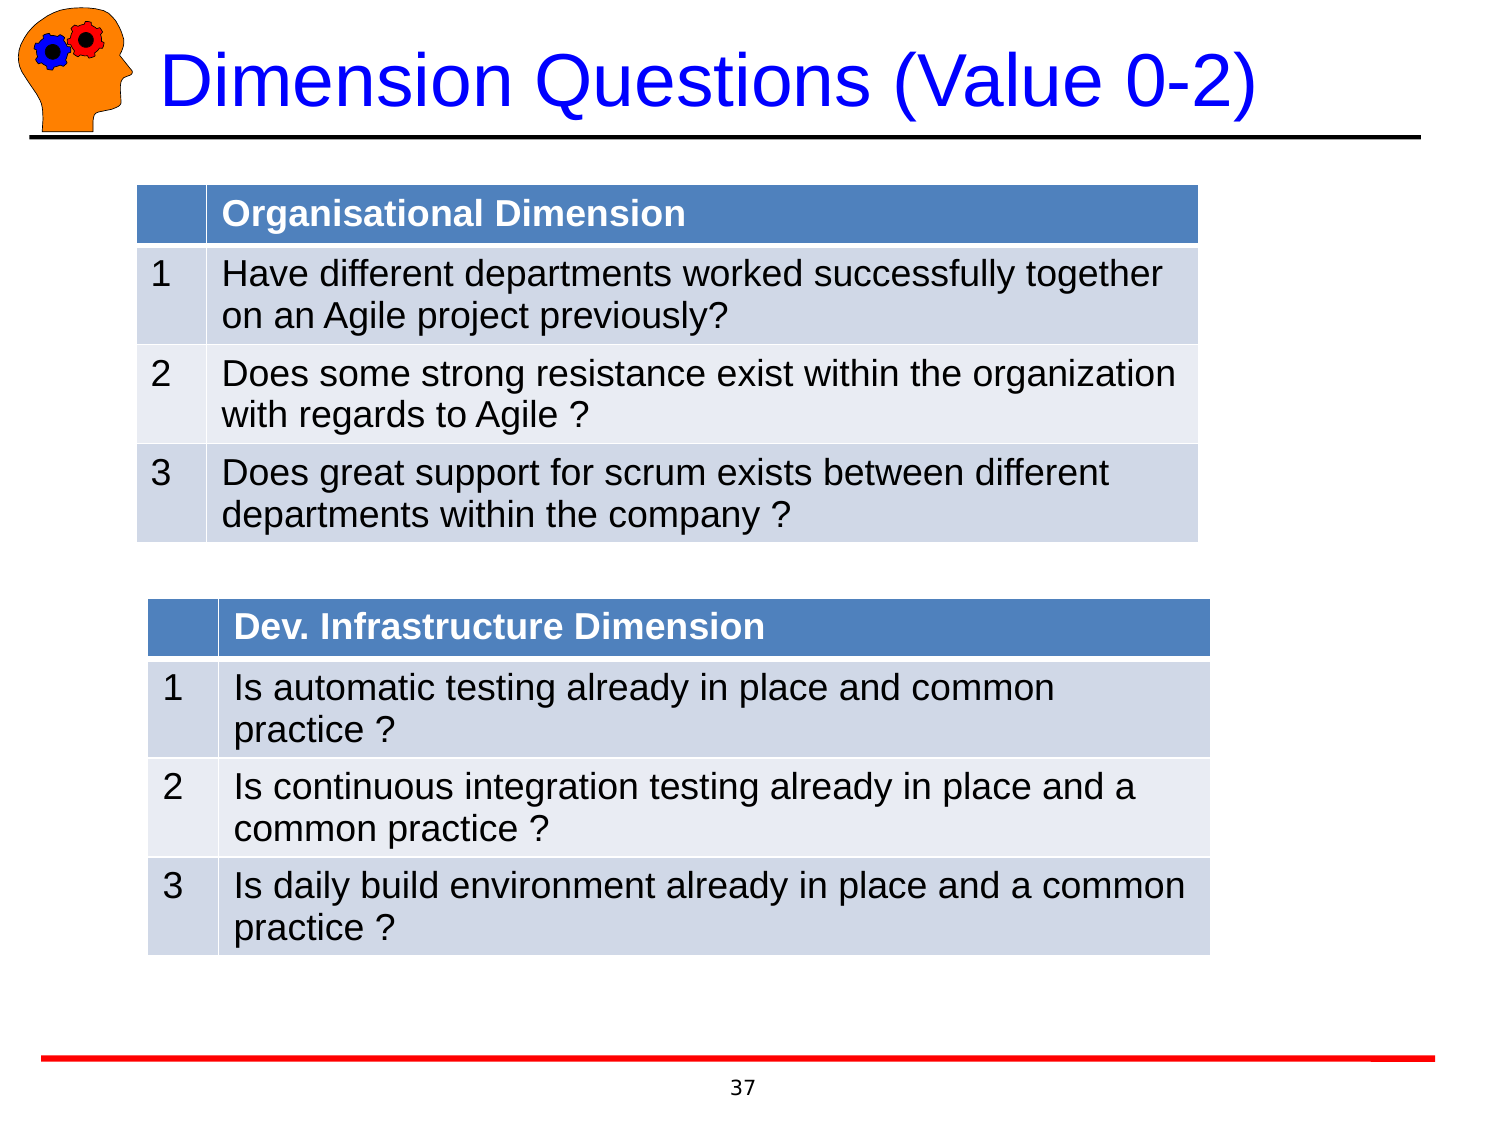

# Dimension Questions (Value 0-2)
|  | Organisational Dimension |
| --- | --- |
| 1 | Have different departments worked successfully together on an Agile project previously? |
| 2 | Does some strong resistance exist within the organization with regards to Agile ? |
| 3 | Does great support for scrum exists between different departments within the company ? |
|  | Dev. Infrastructure Dimension |
| --- | --- |
| 1 | Is automatic testing already in place and common practice ? |
| 2 | Is continuous integration testing already in place and a common practice ? |
| 3 | Is daily build environment already in place and a common practice ? |